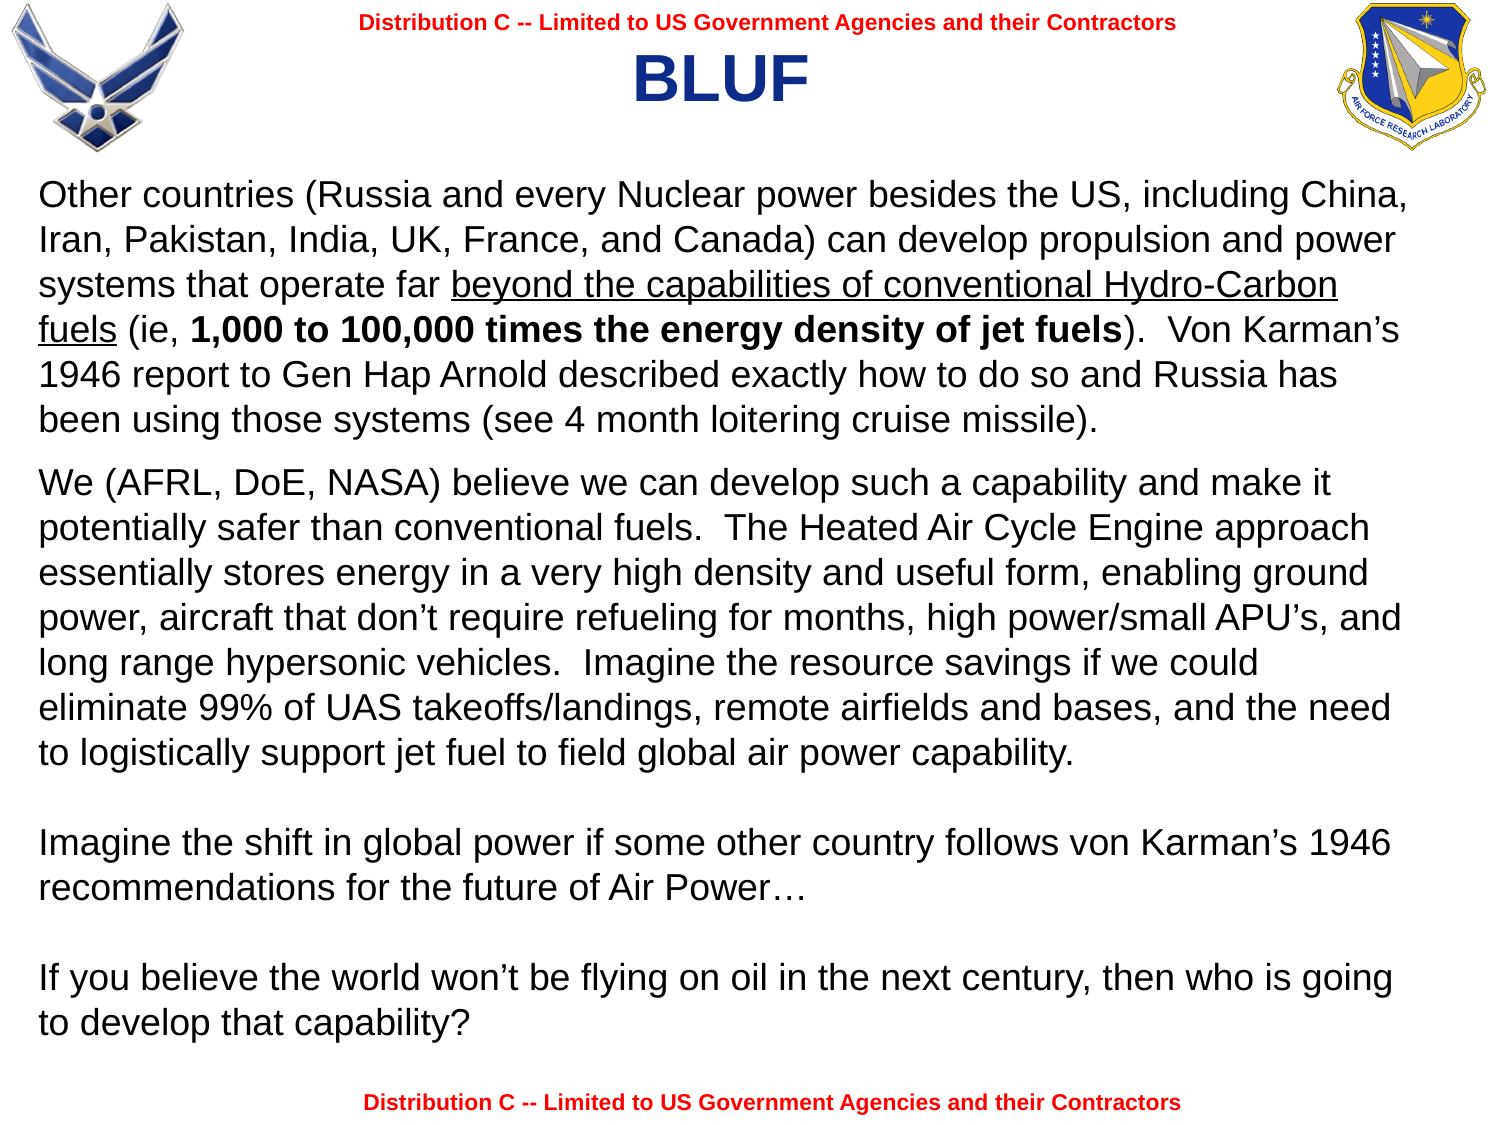

# BLUF
Other countries (Russia and every Nuclear power besides the US, including China, Iran, Pakistan, India, UK, France, and Canada) can develop propulsion and power systems that operate far beyond the capabilities of conventional Hydro-Carbon fuels (ie, 1,000 to 100,000 times the energy density of jet fuels).  Von Karman’s 1946 report to Gen Hap Arnold described exactly how to do so and Russia has been using those systems (see 4 month loitering cruise missile).
We (AFRL, DoE, NASA) believe we can develop such a capability and make it potentially safer than conventional fuels.  The Heated Air Cycle Engine approach essentially stores energy in a very high density and useful form, enabling ground power, aircraft that don’t require refueling for months, high power/small APU’s, and long range hypersonic vehicles.  Imagine the resource savings if we could eliminate 99% of UAS takeoffs/landings, remote airfields and bases, and the need to logistically support jet fuel to field global air power capability.

Imagine the shift in global power if some other country follows von Karman’s 1946 recommendations for the future of Air Power…

If you believe the world won’t be flying on oil in the next century, then who is going to develop that capability?